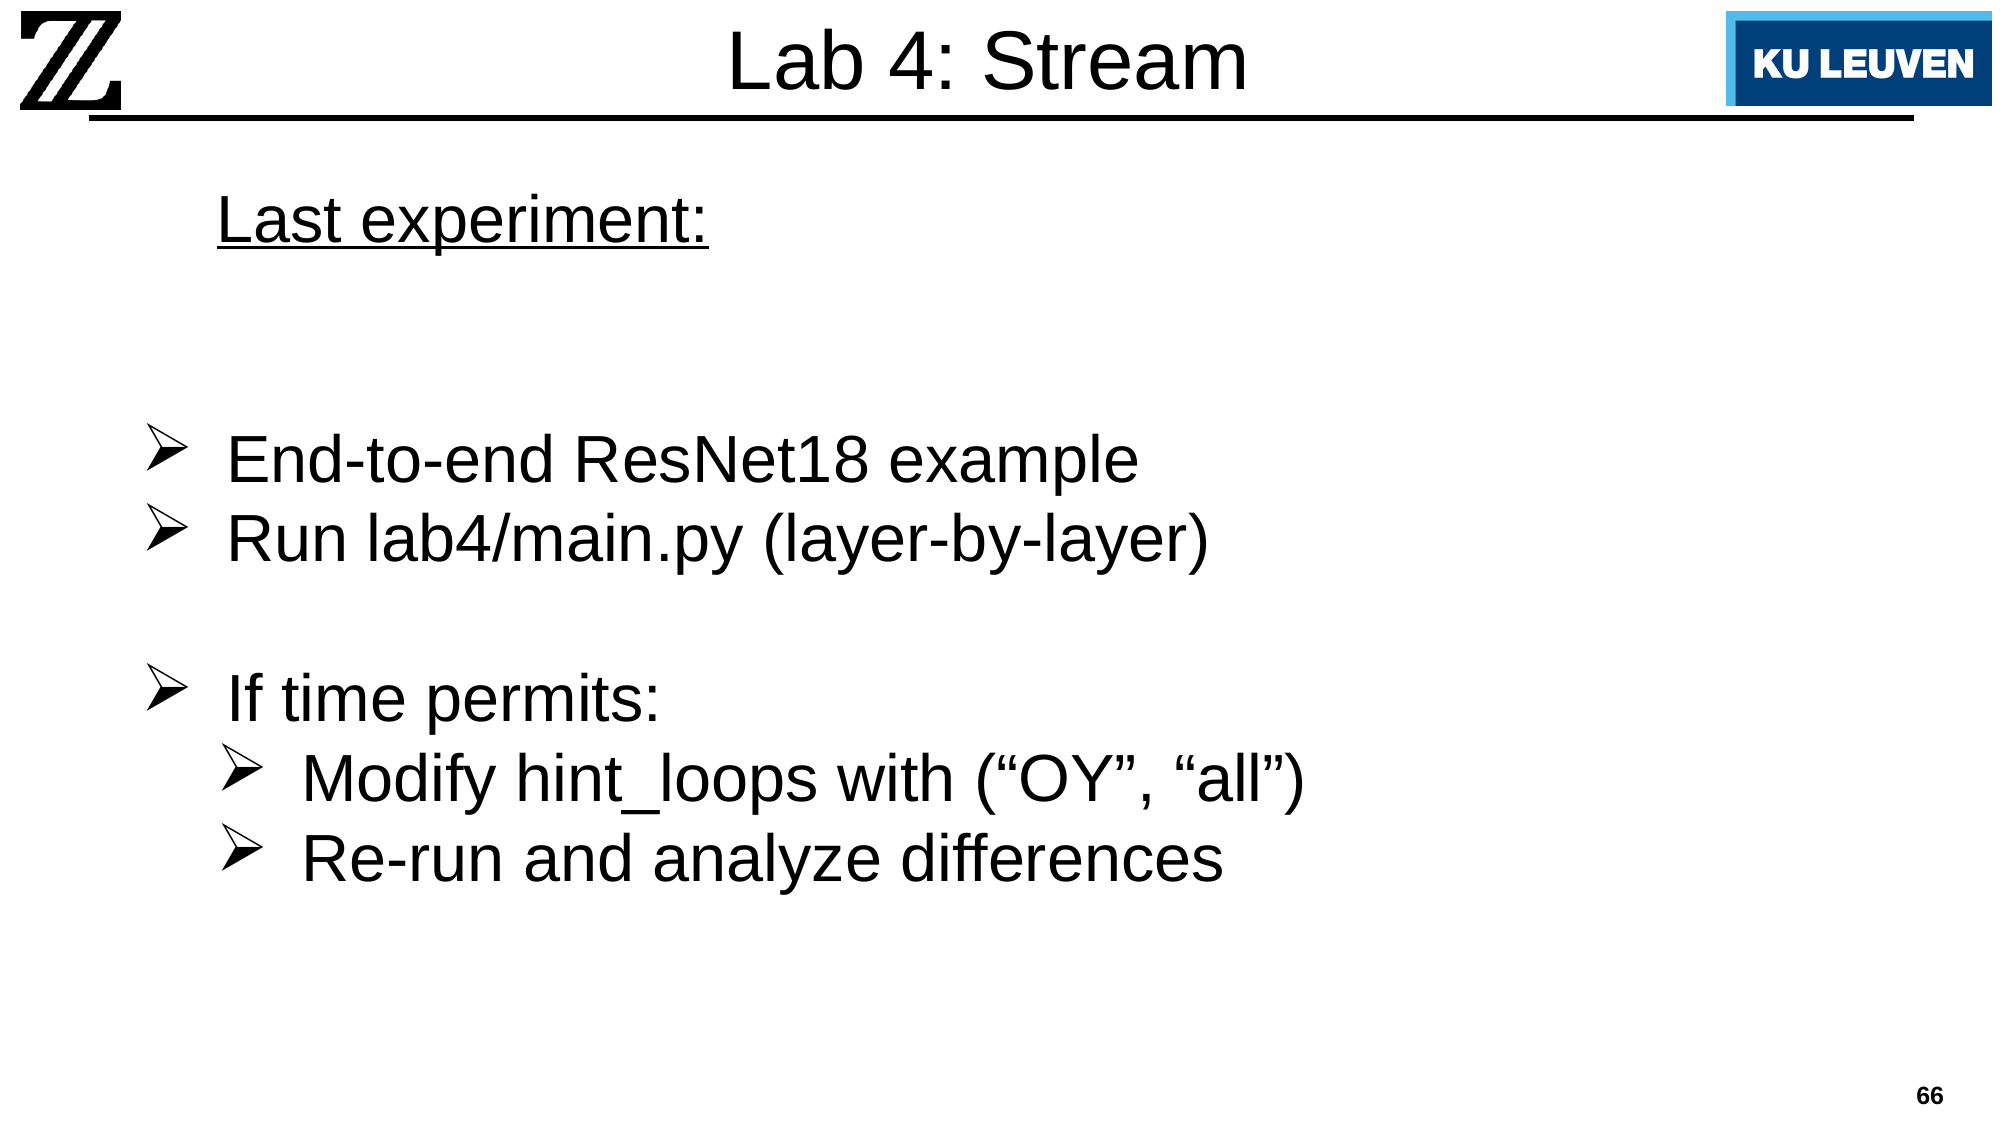

# Lab 4: Stream
Last experiment:

End-to-end ResNet18 example
Run lab4/main.py (layer-by-layer)

If time permits:
Modify hint_loops with (“OY”, “all”)
Re-run and analyze differences